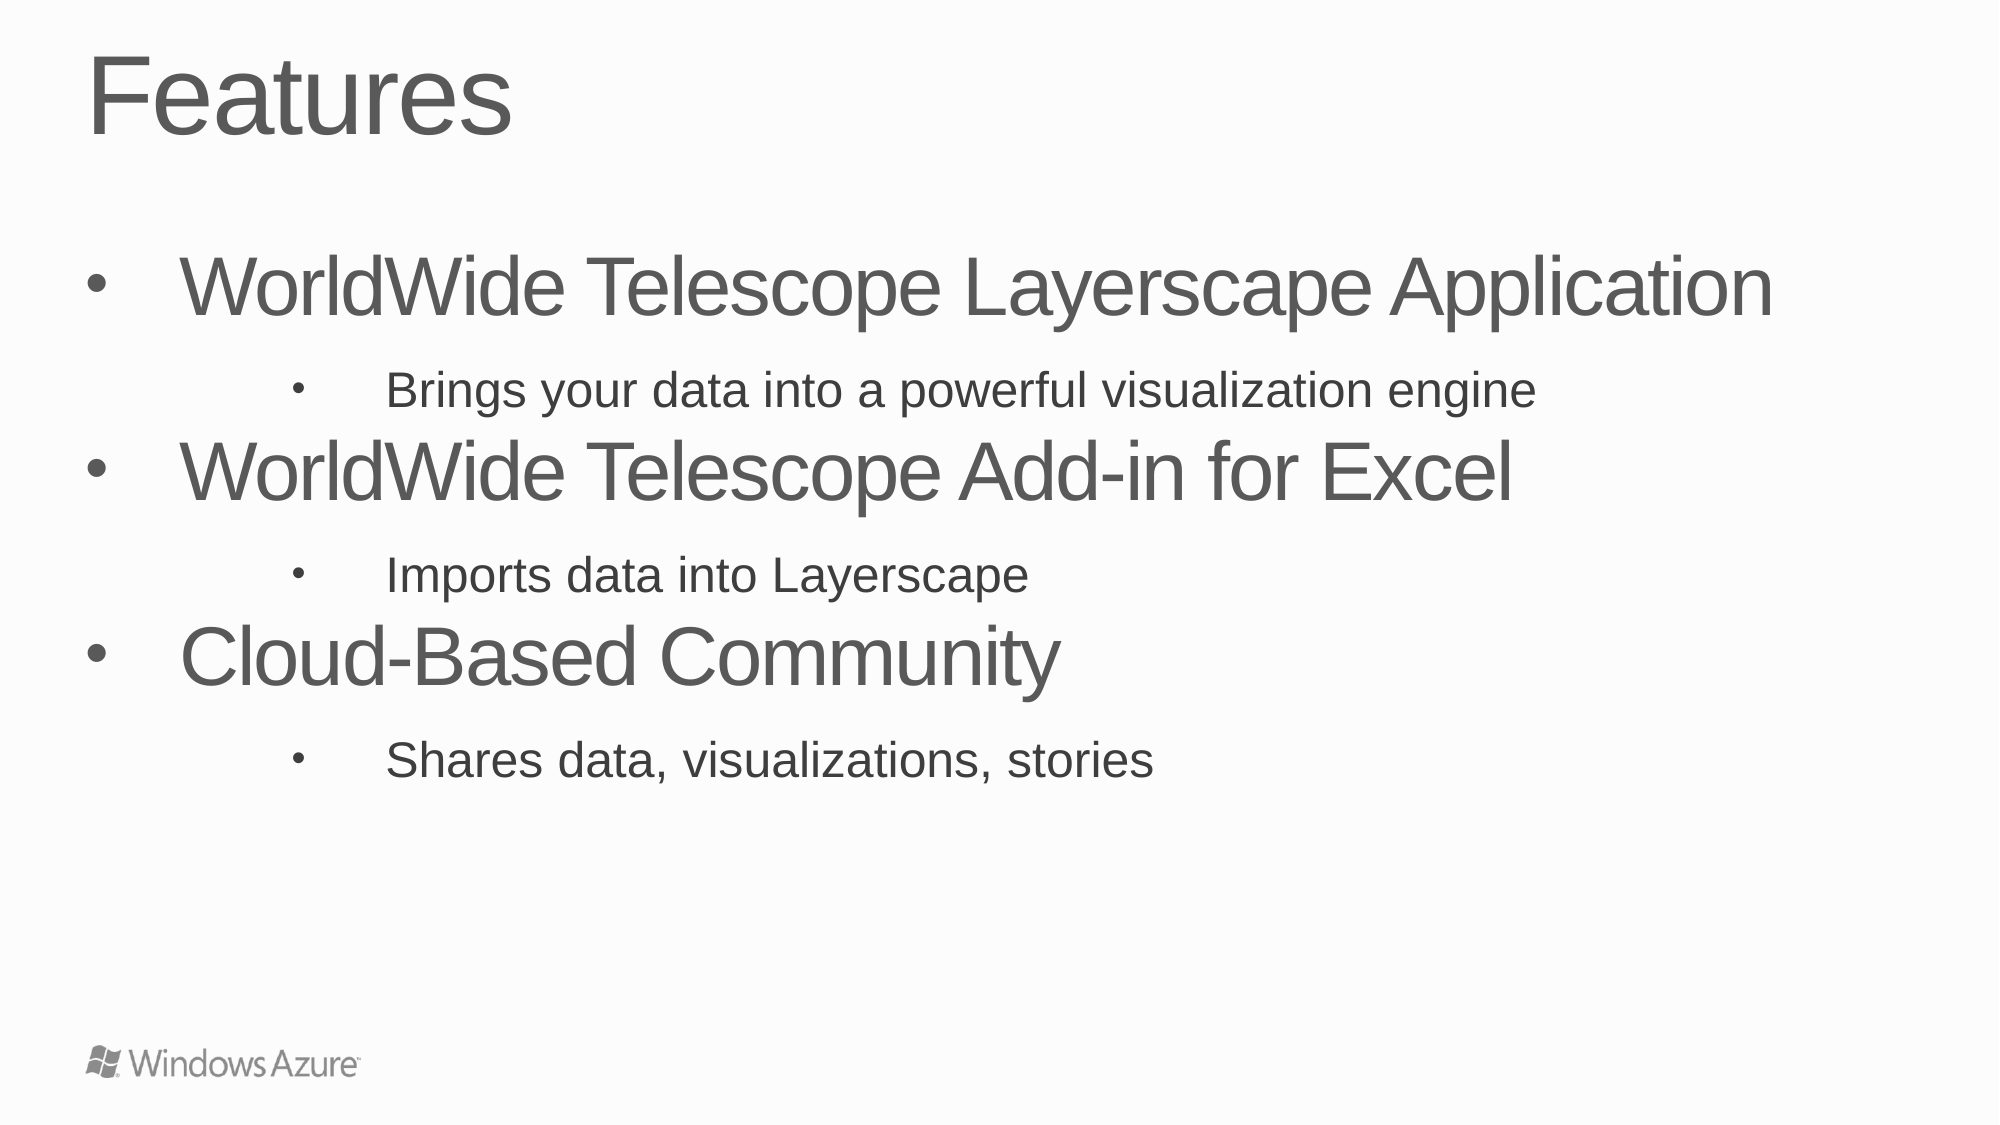

# Features
WorldWide Telescope Layerscape Application
Brings your data into a powerful visualization engine
WorldWide Telescope Add-in for Excel
Imports data into Layerscape
Cloud-Based Community
Shares data, visualizations, stories